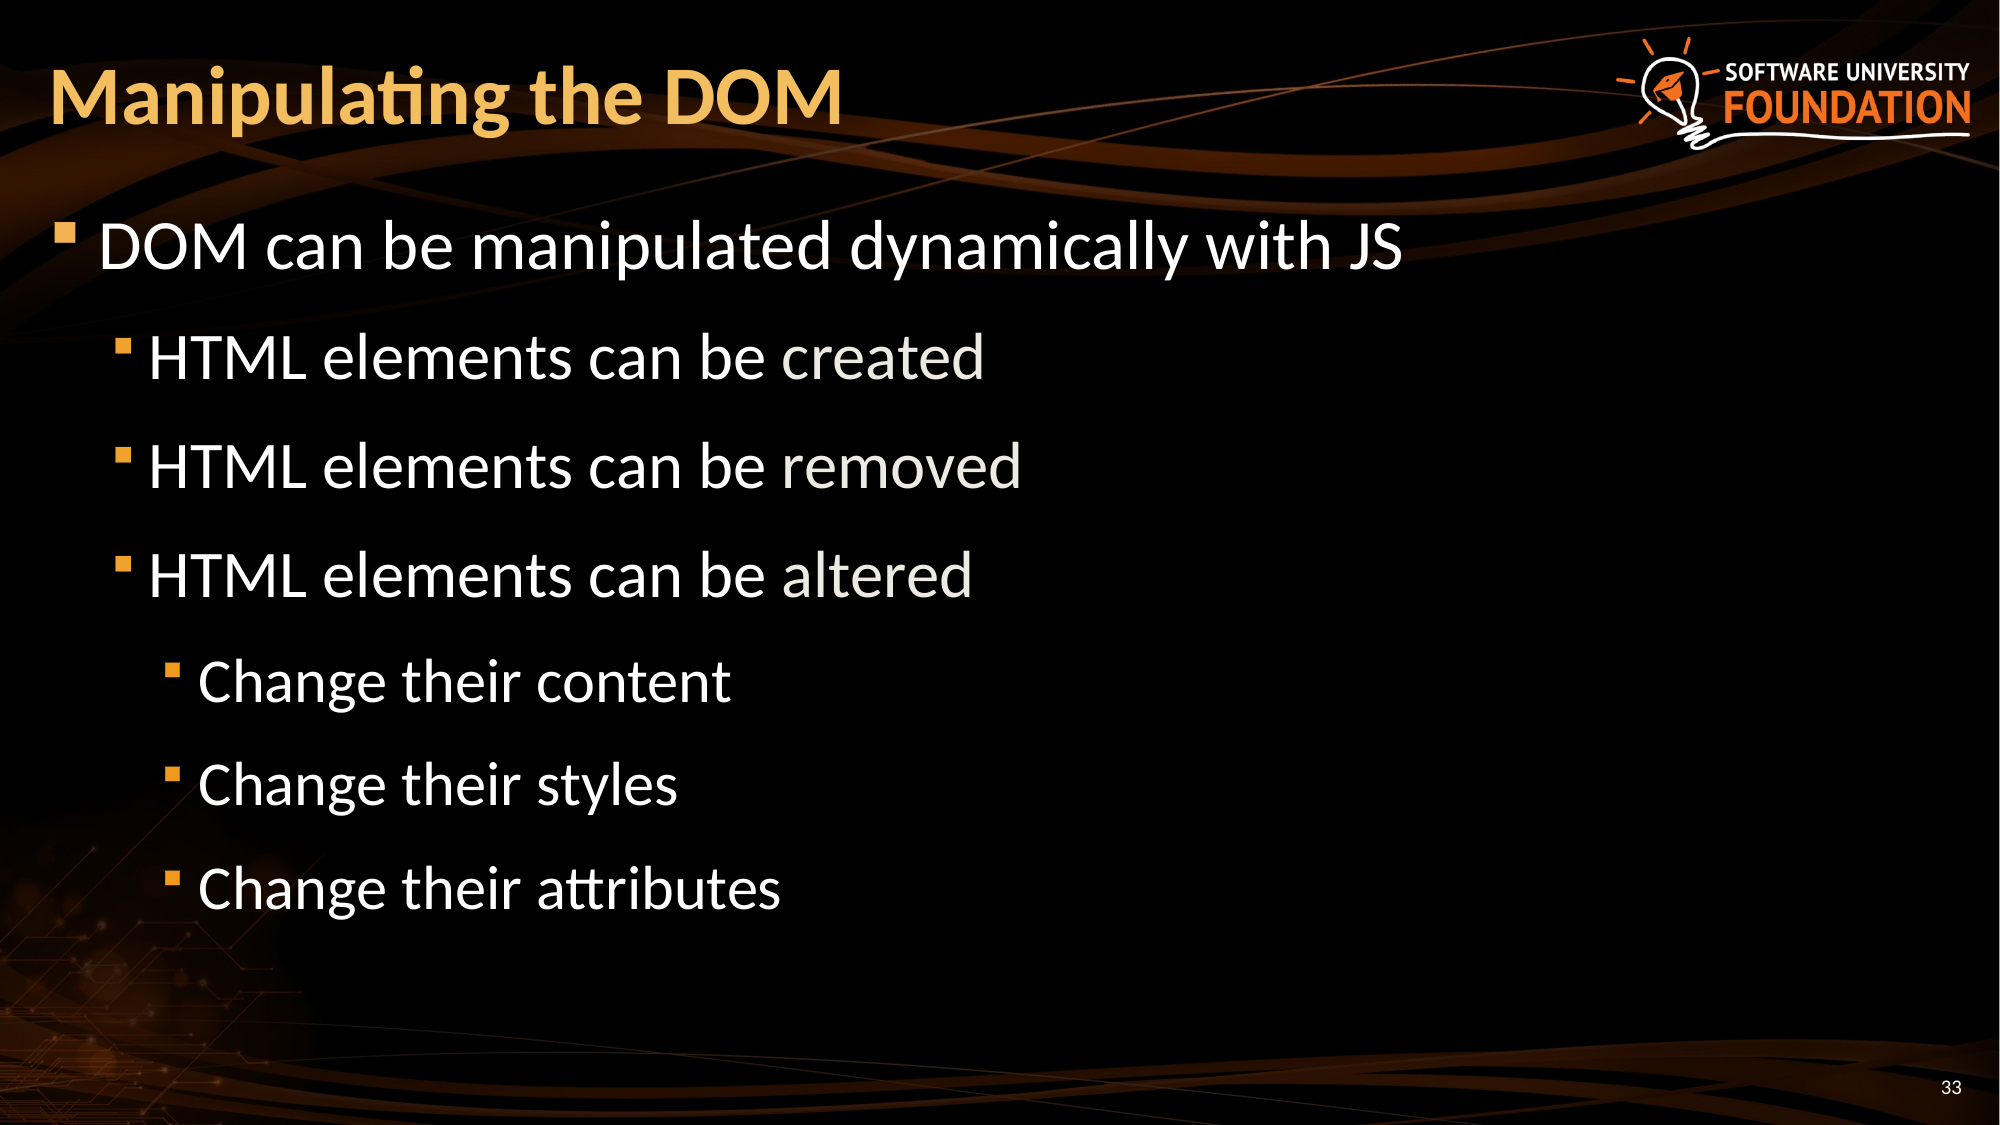

# Manipulating the DOM
DOM can be manipulated dynamically with JS
HTML elements can be created
HTML elements can be removed
HTML elements can be altered
Change their content
Change their styles
Change their attributes
33